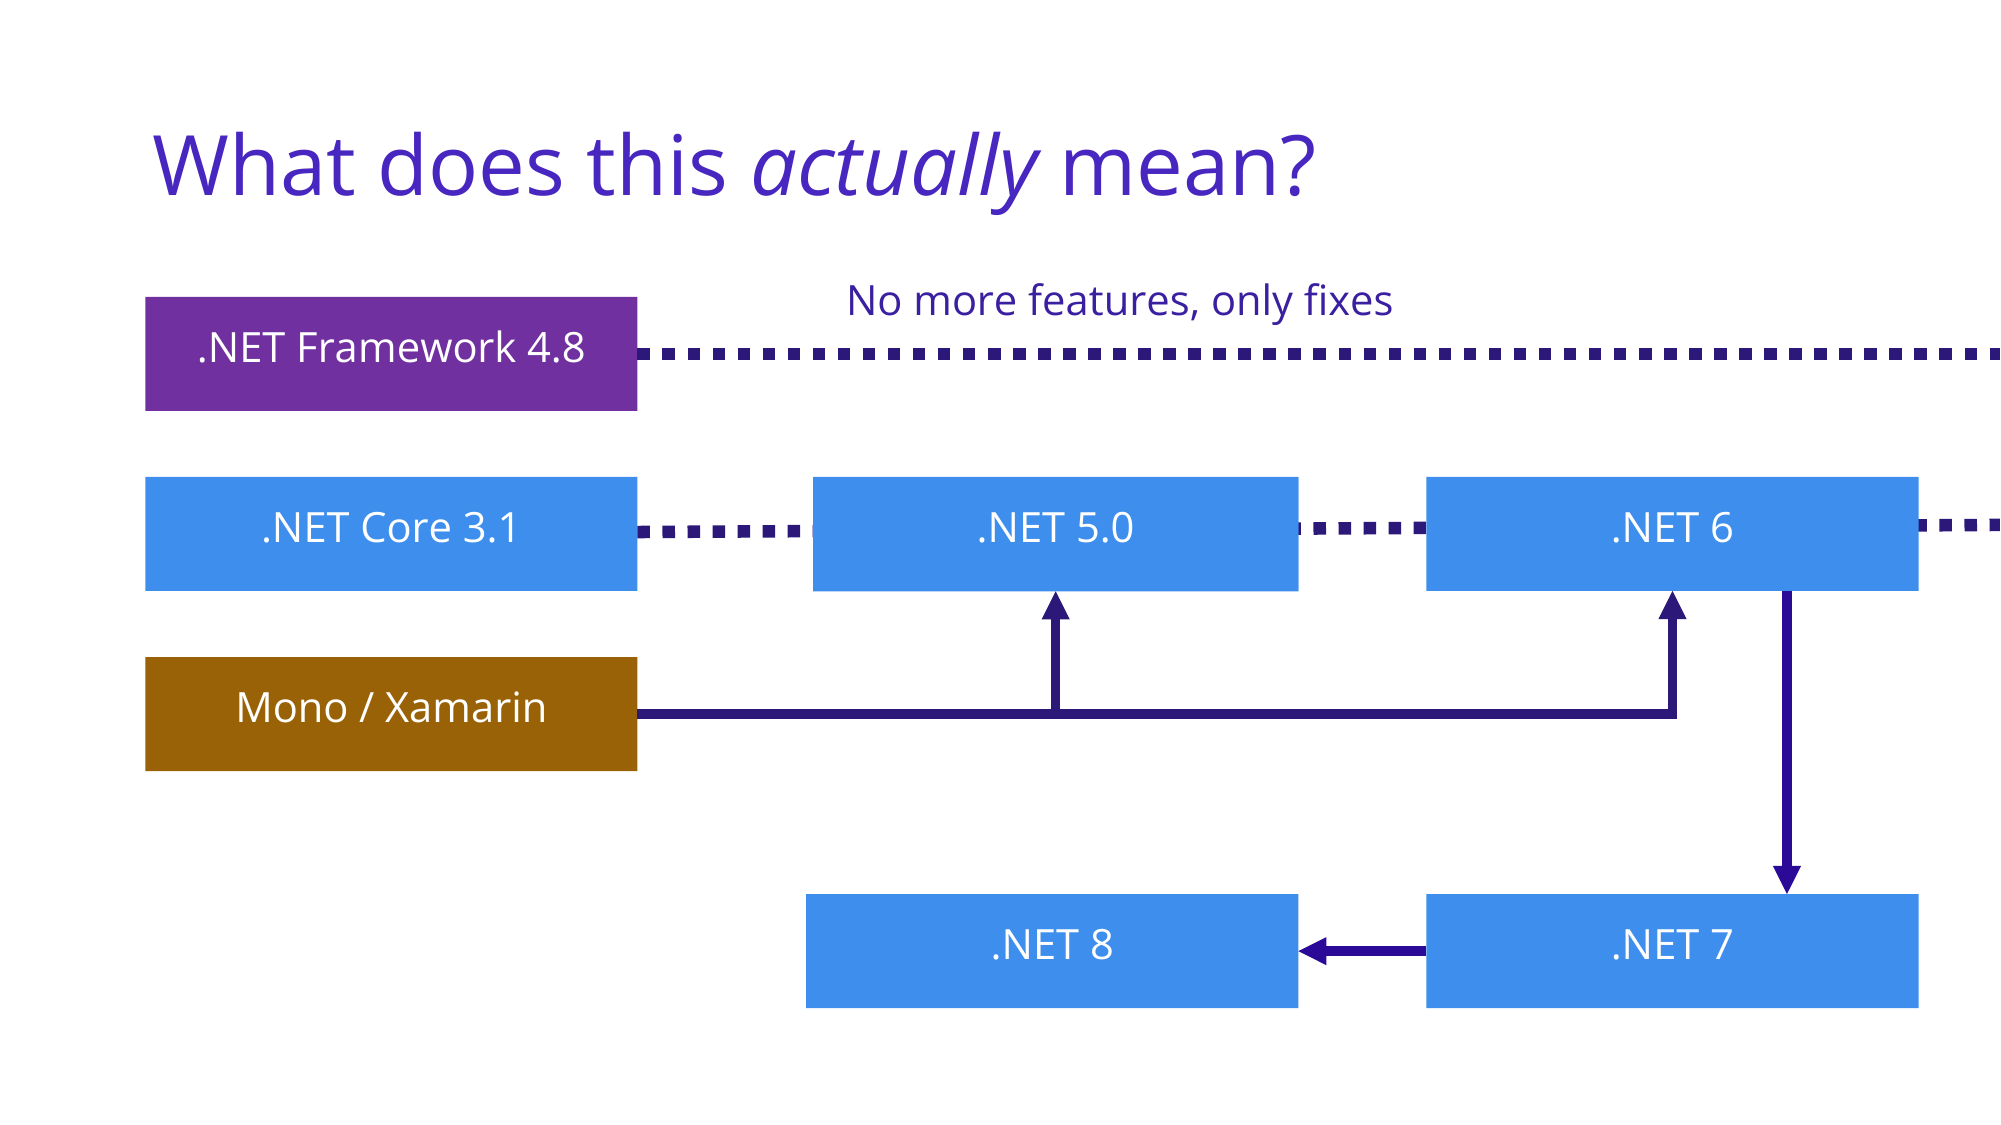

# What does this actually mean?
No more features, only fixes
.NET Framework 4.8
.NET 6
.NET Core 3.1
.NET Core 4.0
.NET 5.0
Mono / Xamarin
.NET 8
.NET 7